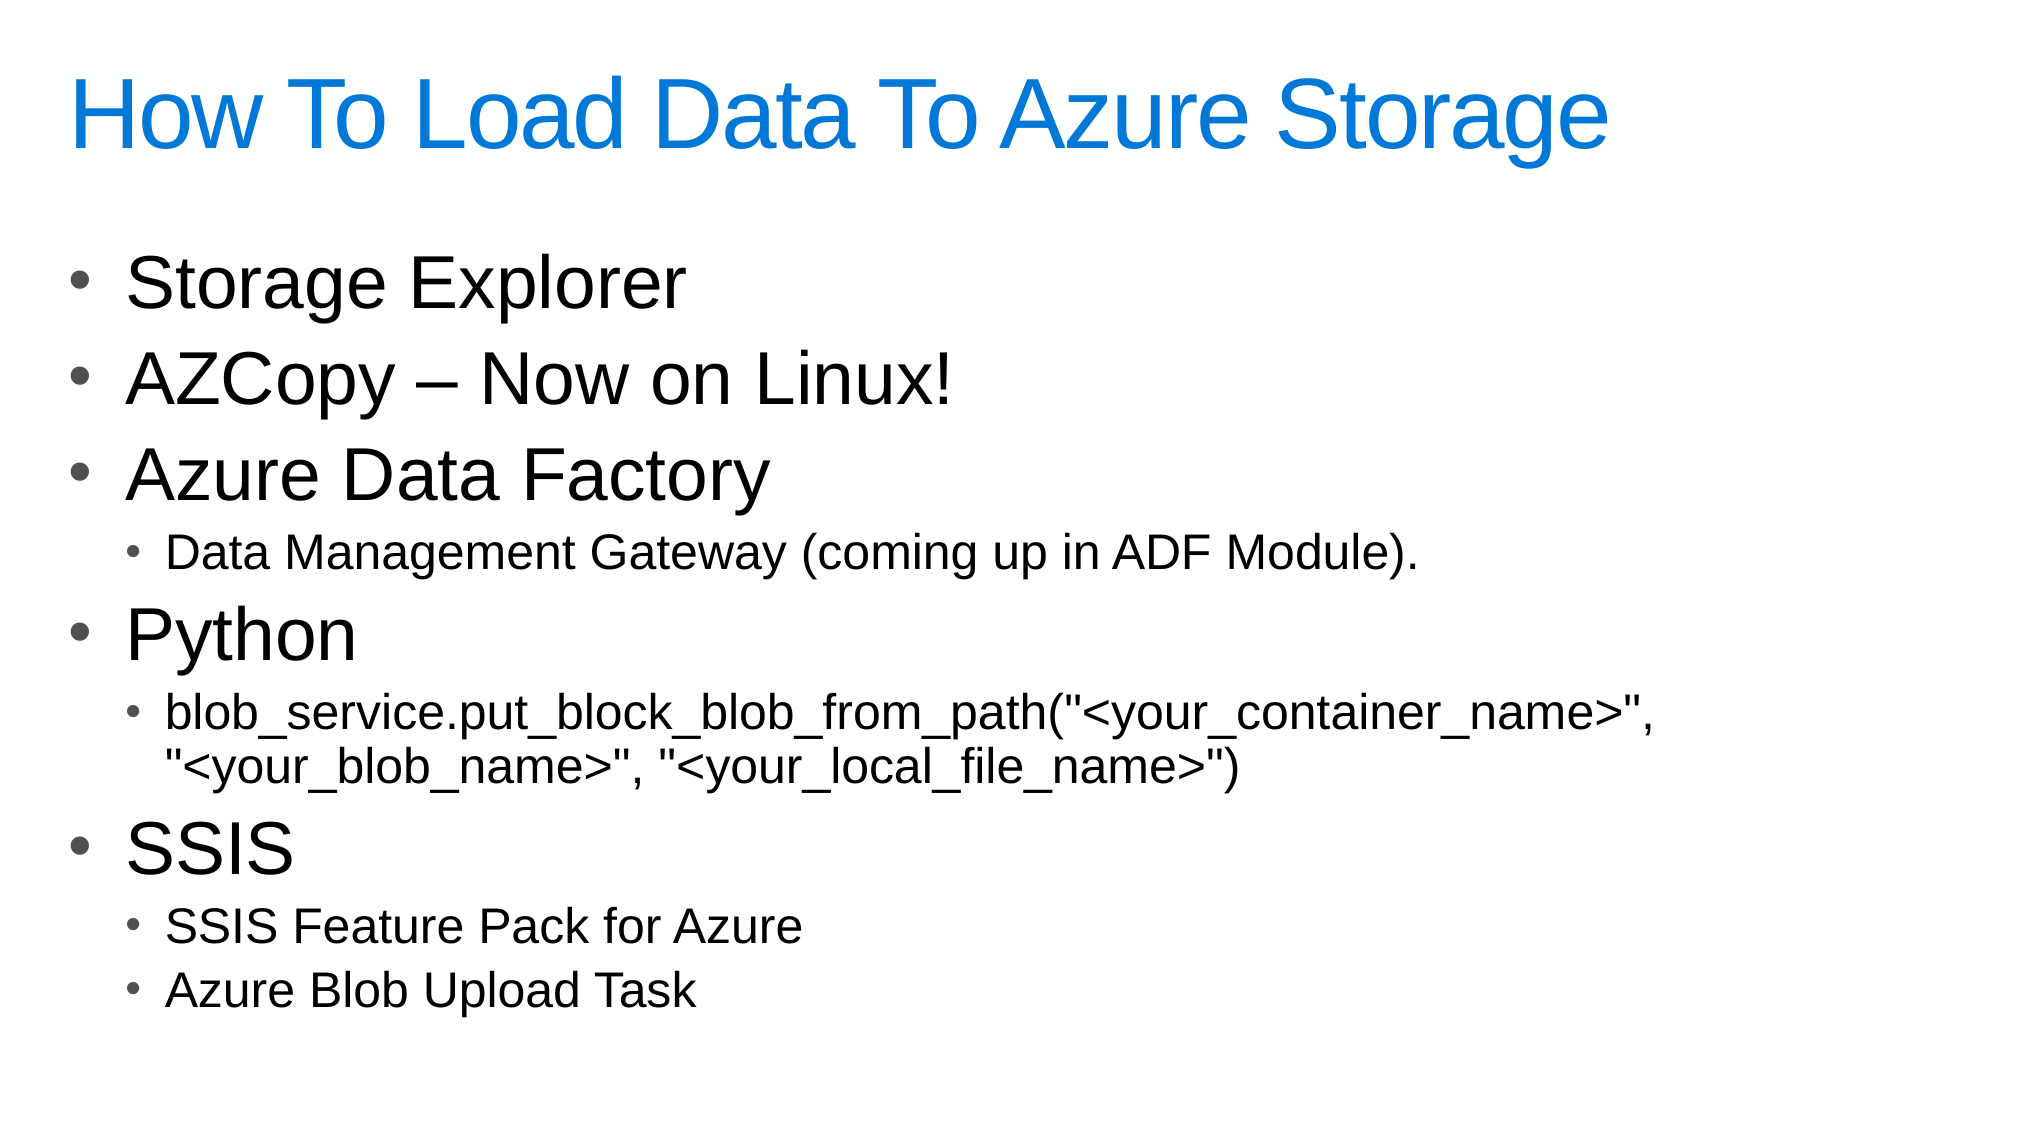

# How To Load Data To Azure Storage
Storage Explorer
AZCopy – Now on Linux!
Azure Data Factory
Data Management Gateway (coming up in ADF Module).
Python
blob_service.put_block_blob_from_path("<your_container_name>", "<your_blob_name>", "<your_local_file_name>")
SSIS
SSIS Feature Pack for Azure
Azure Blob Upload Task